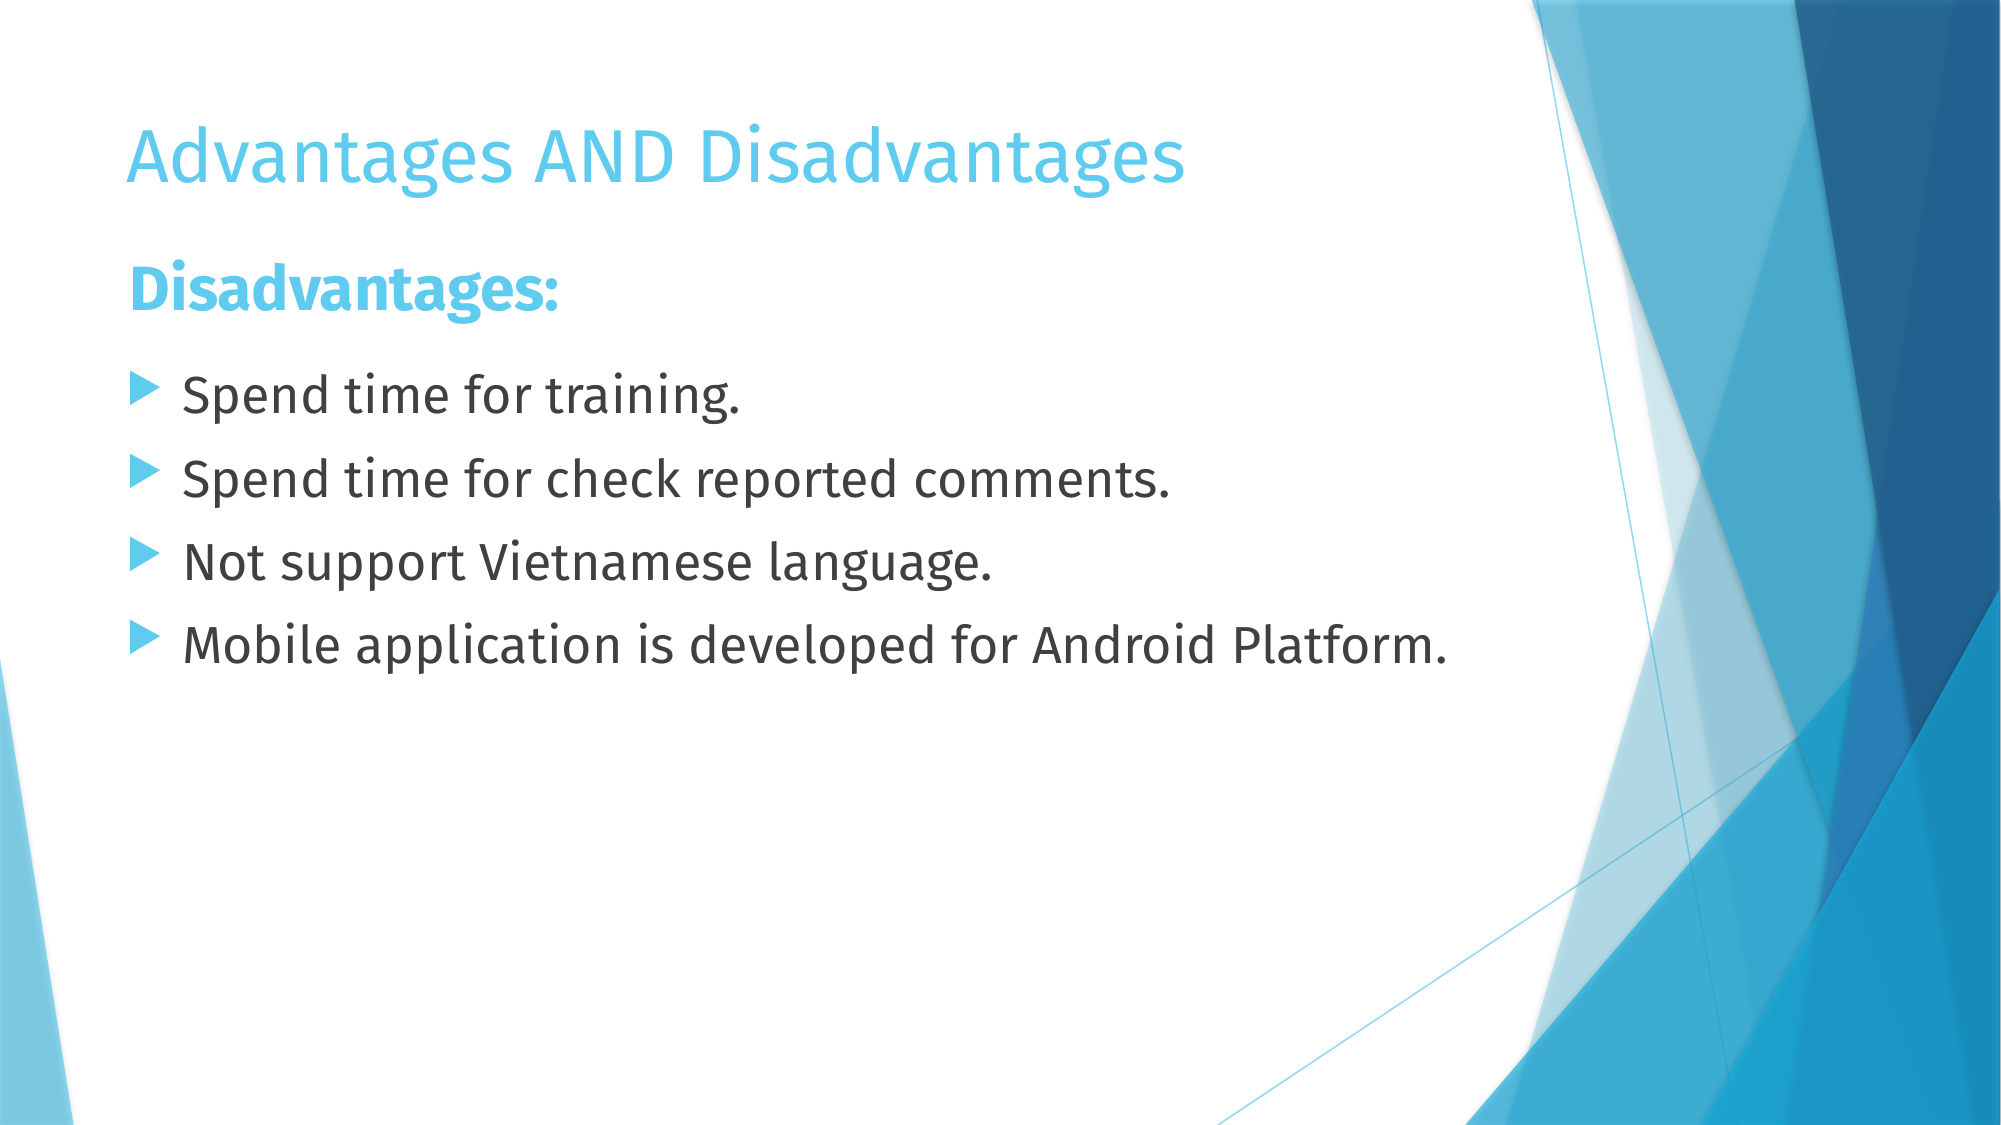

# Advantages AND Disadvantages
Disadvantages:
Spend time for training.
Spend time for check reported comments.
Not support Vietnamese language.
Mobile application is developed for Android Platform.